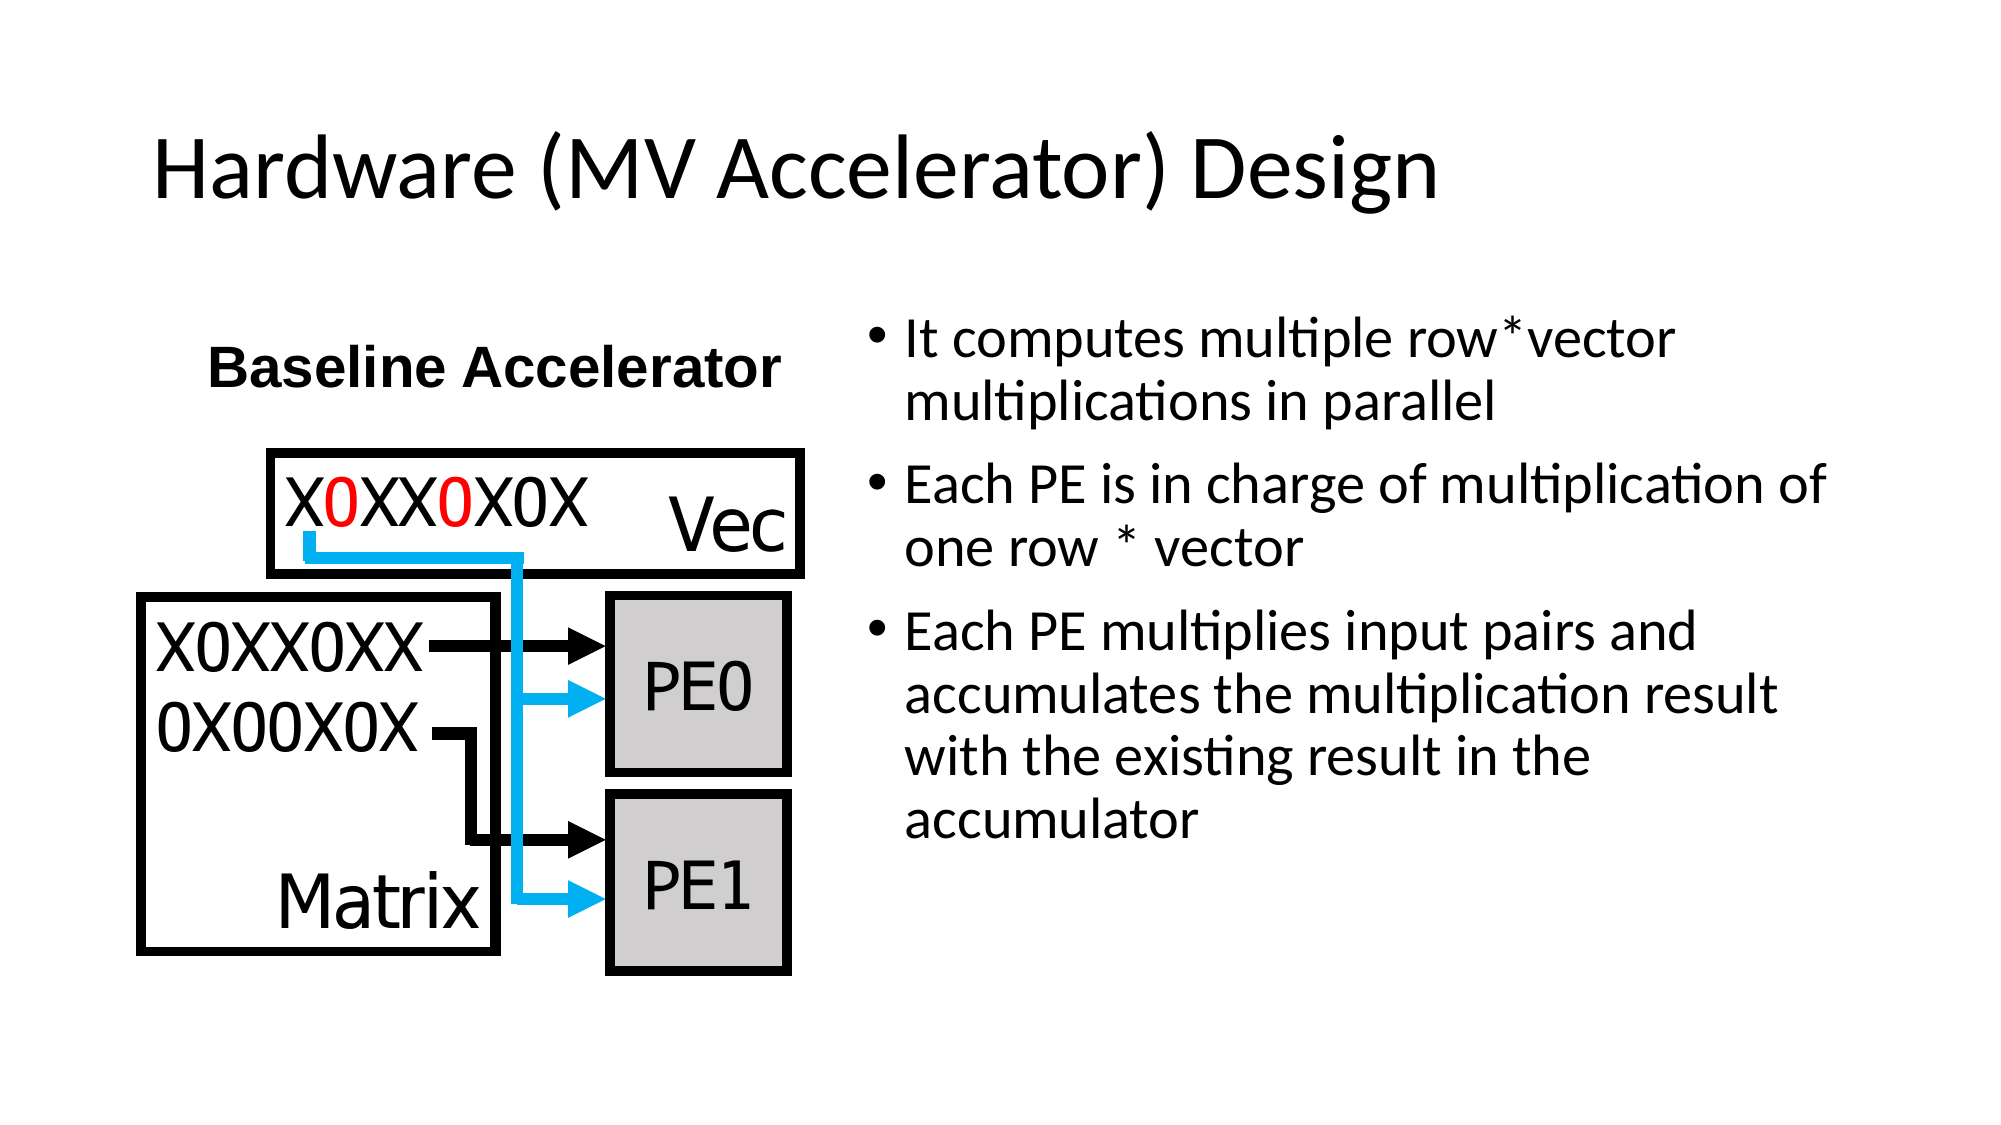

# Hardware (MV Accelerator) Design
It computes multiple row*vector multiplications in parallel
Each PE is in charge of multiplication of one row * vector
Each PE multiplies input pairs and accumulates the multiplication result with the existing result in the accumulator
Baseline Accelerator
X0XX0X0X
Vec
PE0

Matrix
X0XX0XX
0X00X0X
PE1